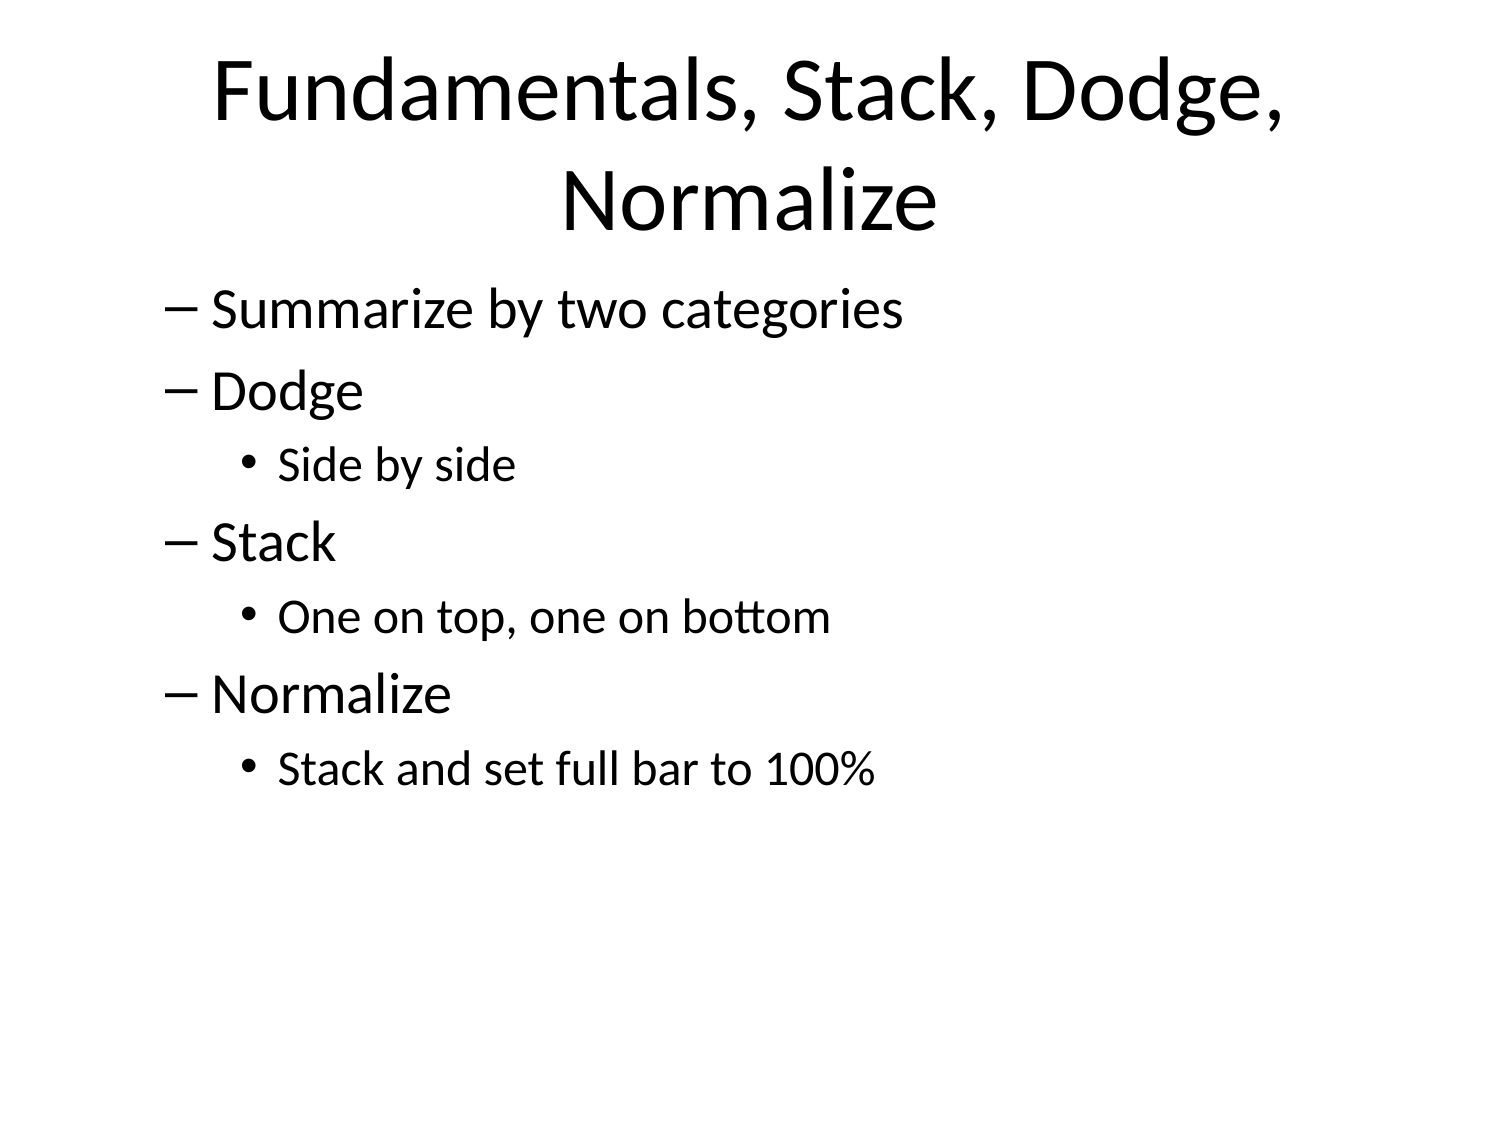

# Fundamentals, Stack, Dodge, Normalize
Summarize by two categories
Dodge
Side by side
Stack
One on top, one on bottom
Normalize
Stack and set full bar to 100%